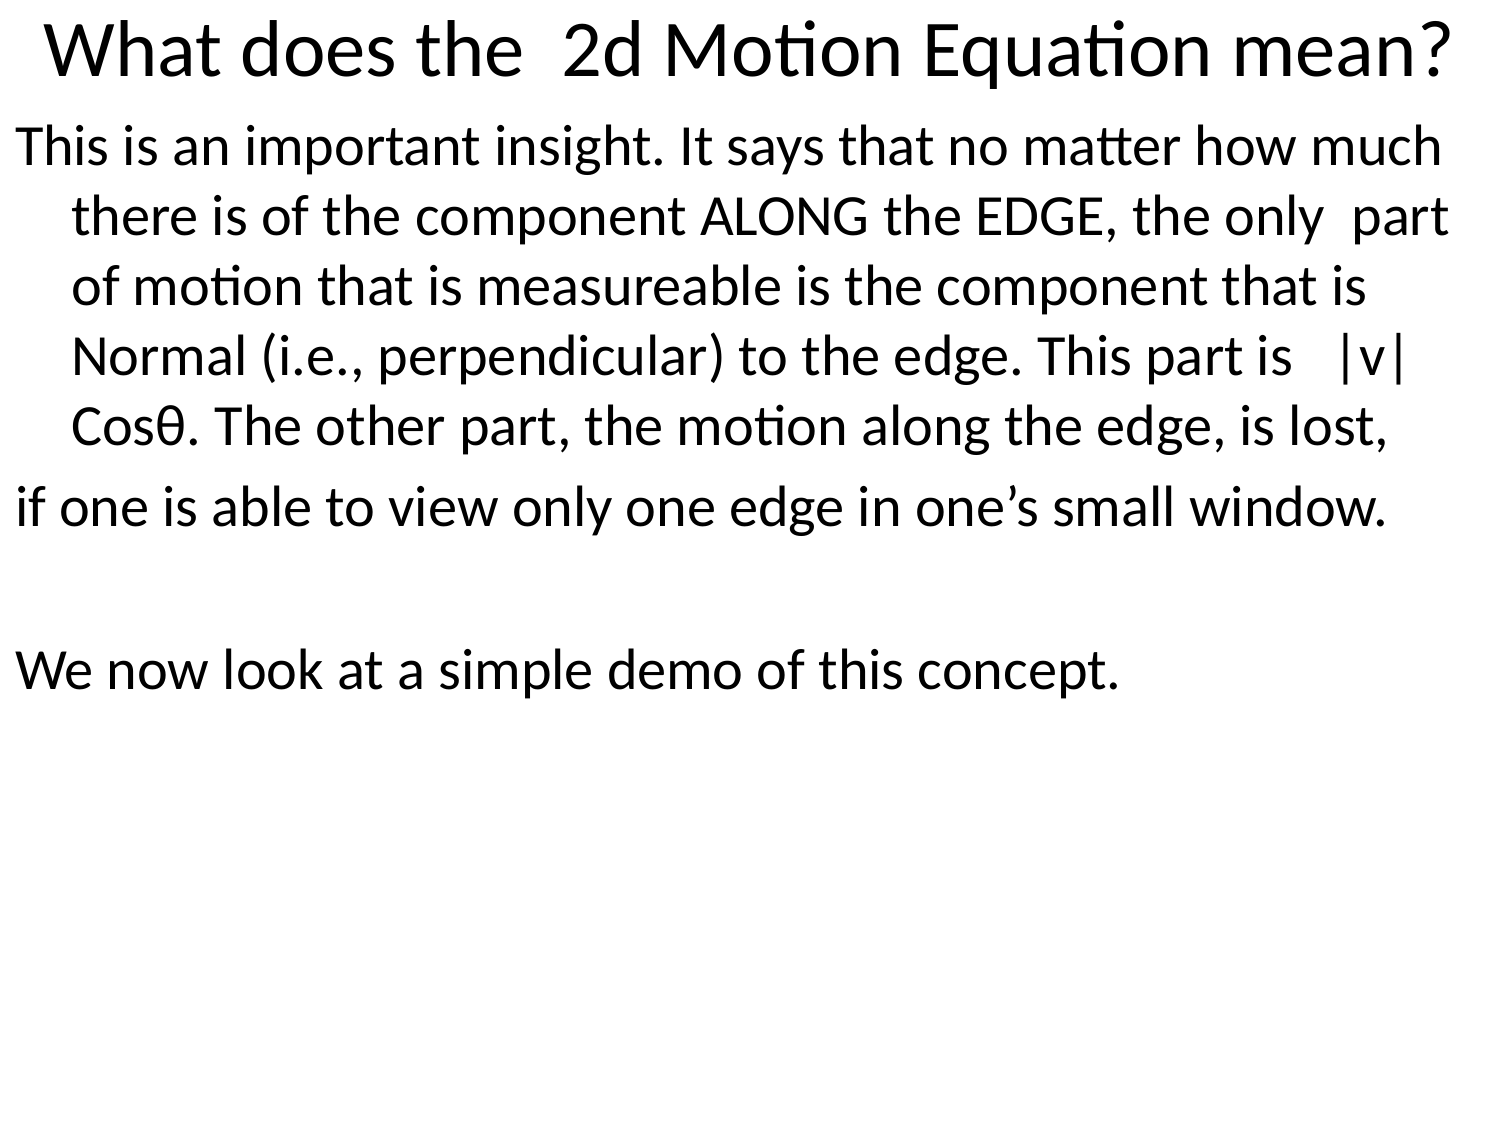

# What does the  2d Motion Equation mean?
This is an important insight. It says that no matter how much there is of the component ALONG the EDGE, the only  part of motion that is measureable is the component that is Normal (i.e., perpendicular) to the edge. This part is   |v|Cosθ. The other part, the motion along the edge, is lost,
if one is able to view only one edge in one’s small window.

We now look at a simple demo of this concept.